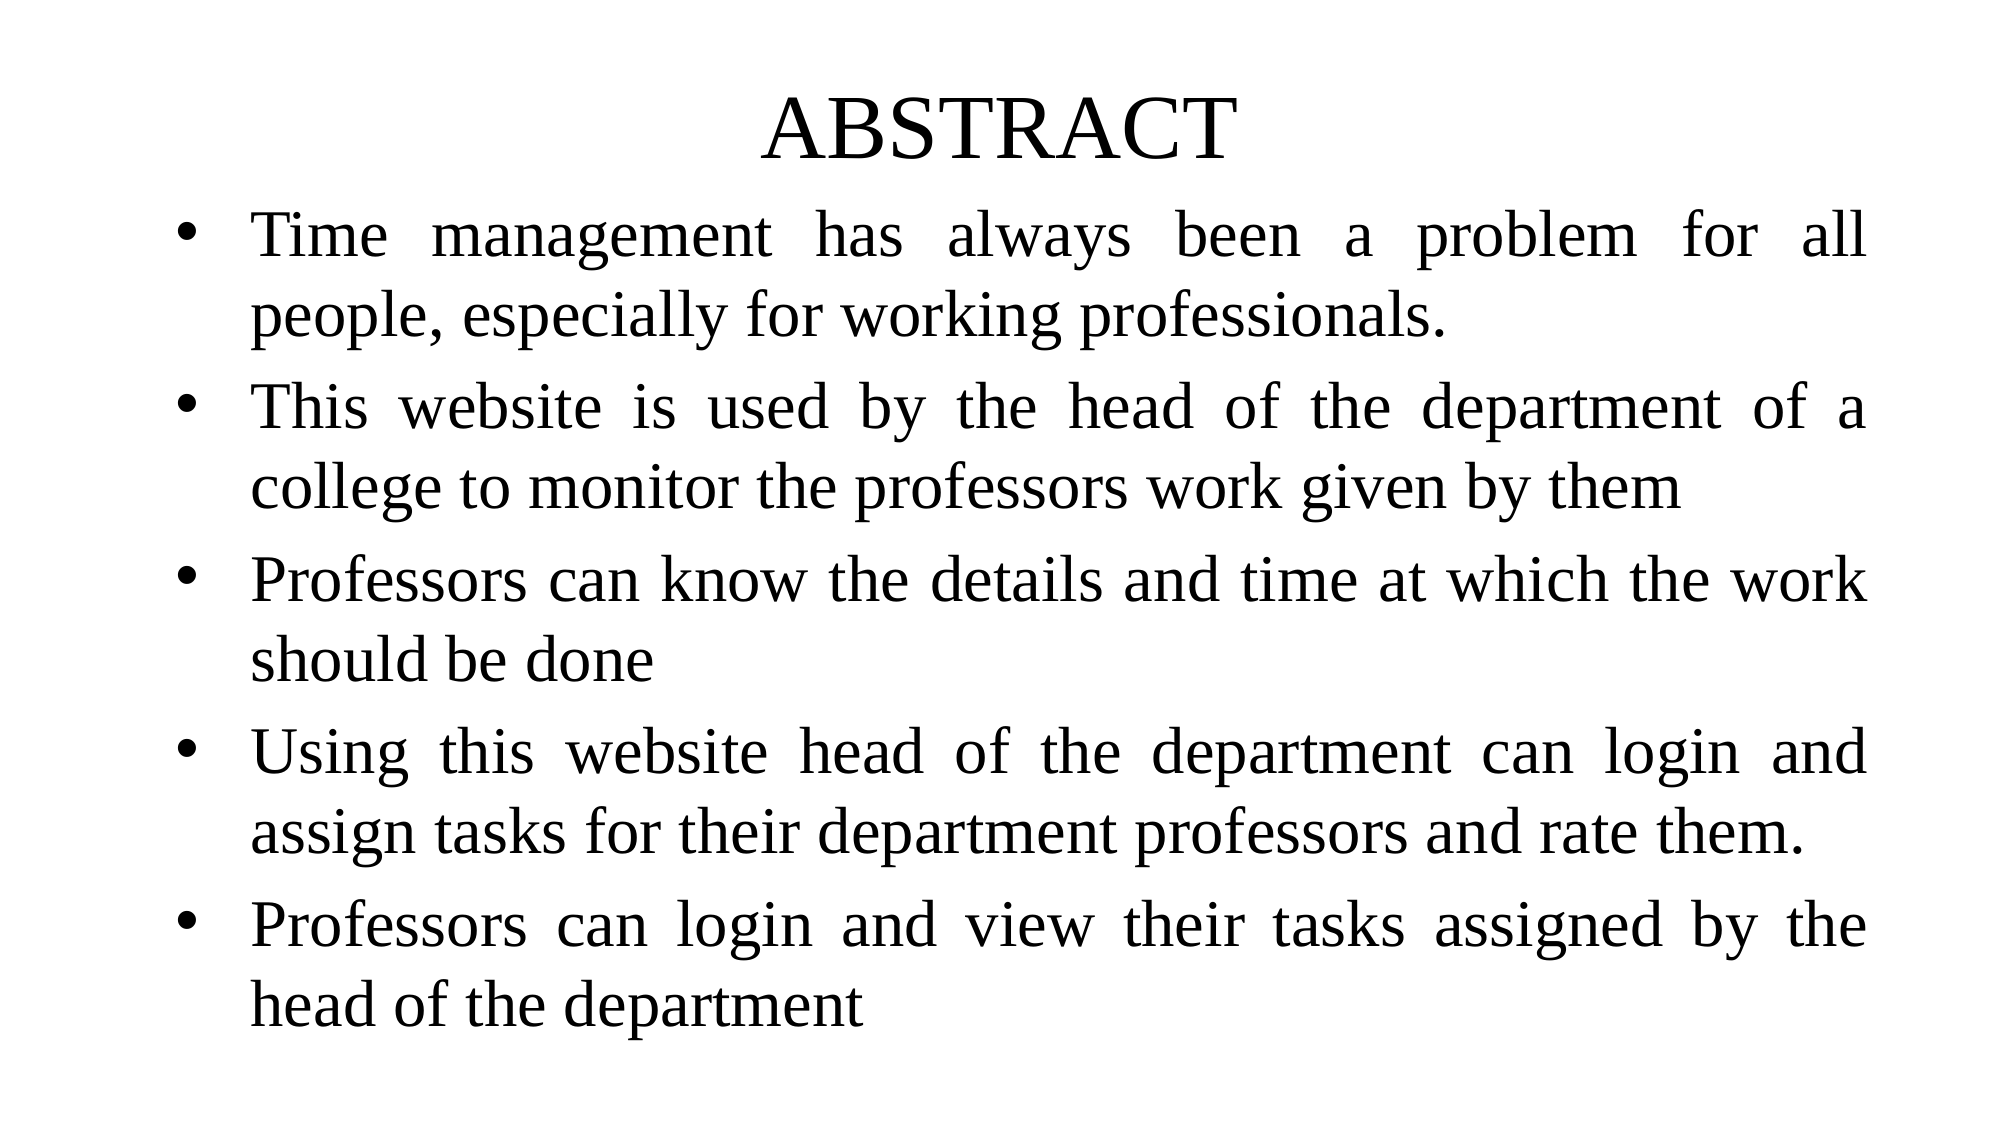

# ABSTRACT
Time management has always been a problem for all people, especially for working professionals.
This website is used by the head of the department of a college to monitor the professors work given by them
Professors can know the details and time at which the work should be done
Using this website head of the department can login and assign tasks for their department professors and rate them.
Professors can login and view their tasks assigned by the head of the department